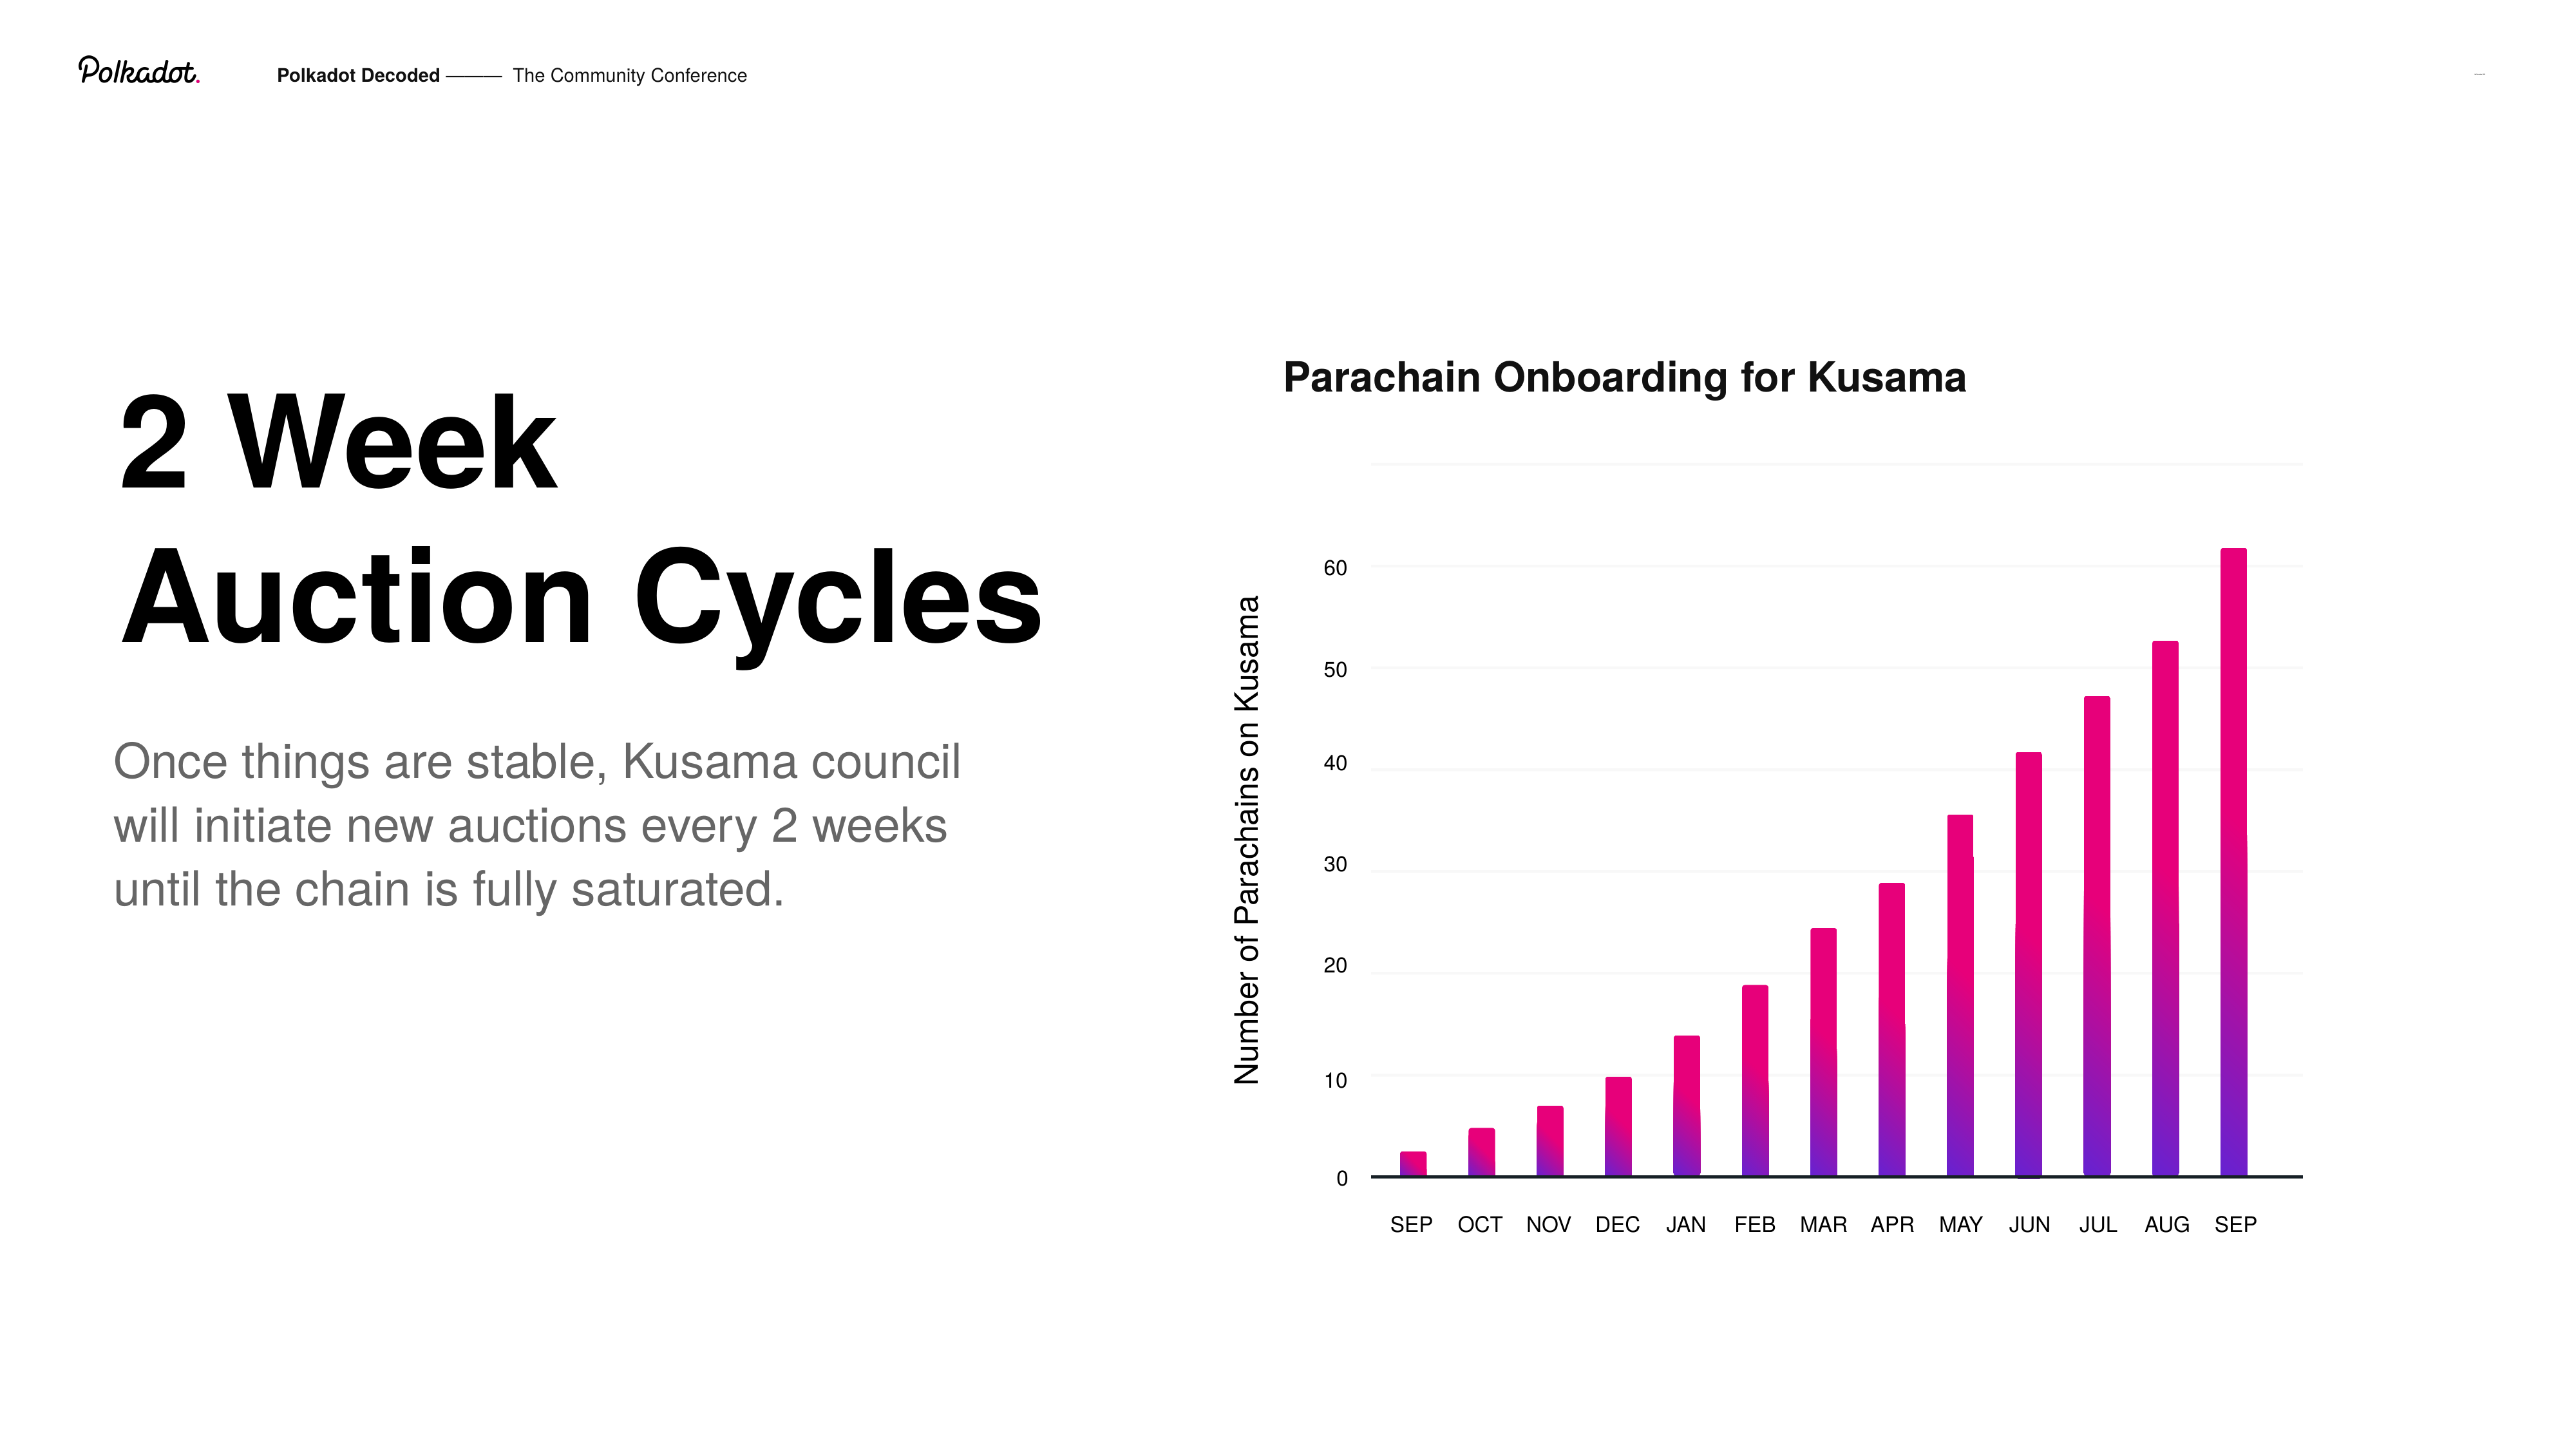

Parachain Onboarding for Kusama
60

50

40

Number of Parachains on Kusama
30

20

10

SEP
OCT
NOV
DEC
JAN
FEB
MAR
APR
MAY
JUN
JUL
AUG
SEP
2 Week Auction Cycles
Lorem ipsum dolor sit amet, consectetur adipiscing elit, sed do eiusmod tempor incididunt ut labore et dolore magna aliqua. Ut enim ad minim veniam, quis nostrud exercitation ullamco laboris nisi ut aliquip ex ea commodo consequat.
Once things are stable, Kusama council will initiate new auctions every 2 weeks until the chain is fully saturated.
0
28